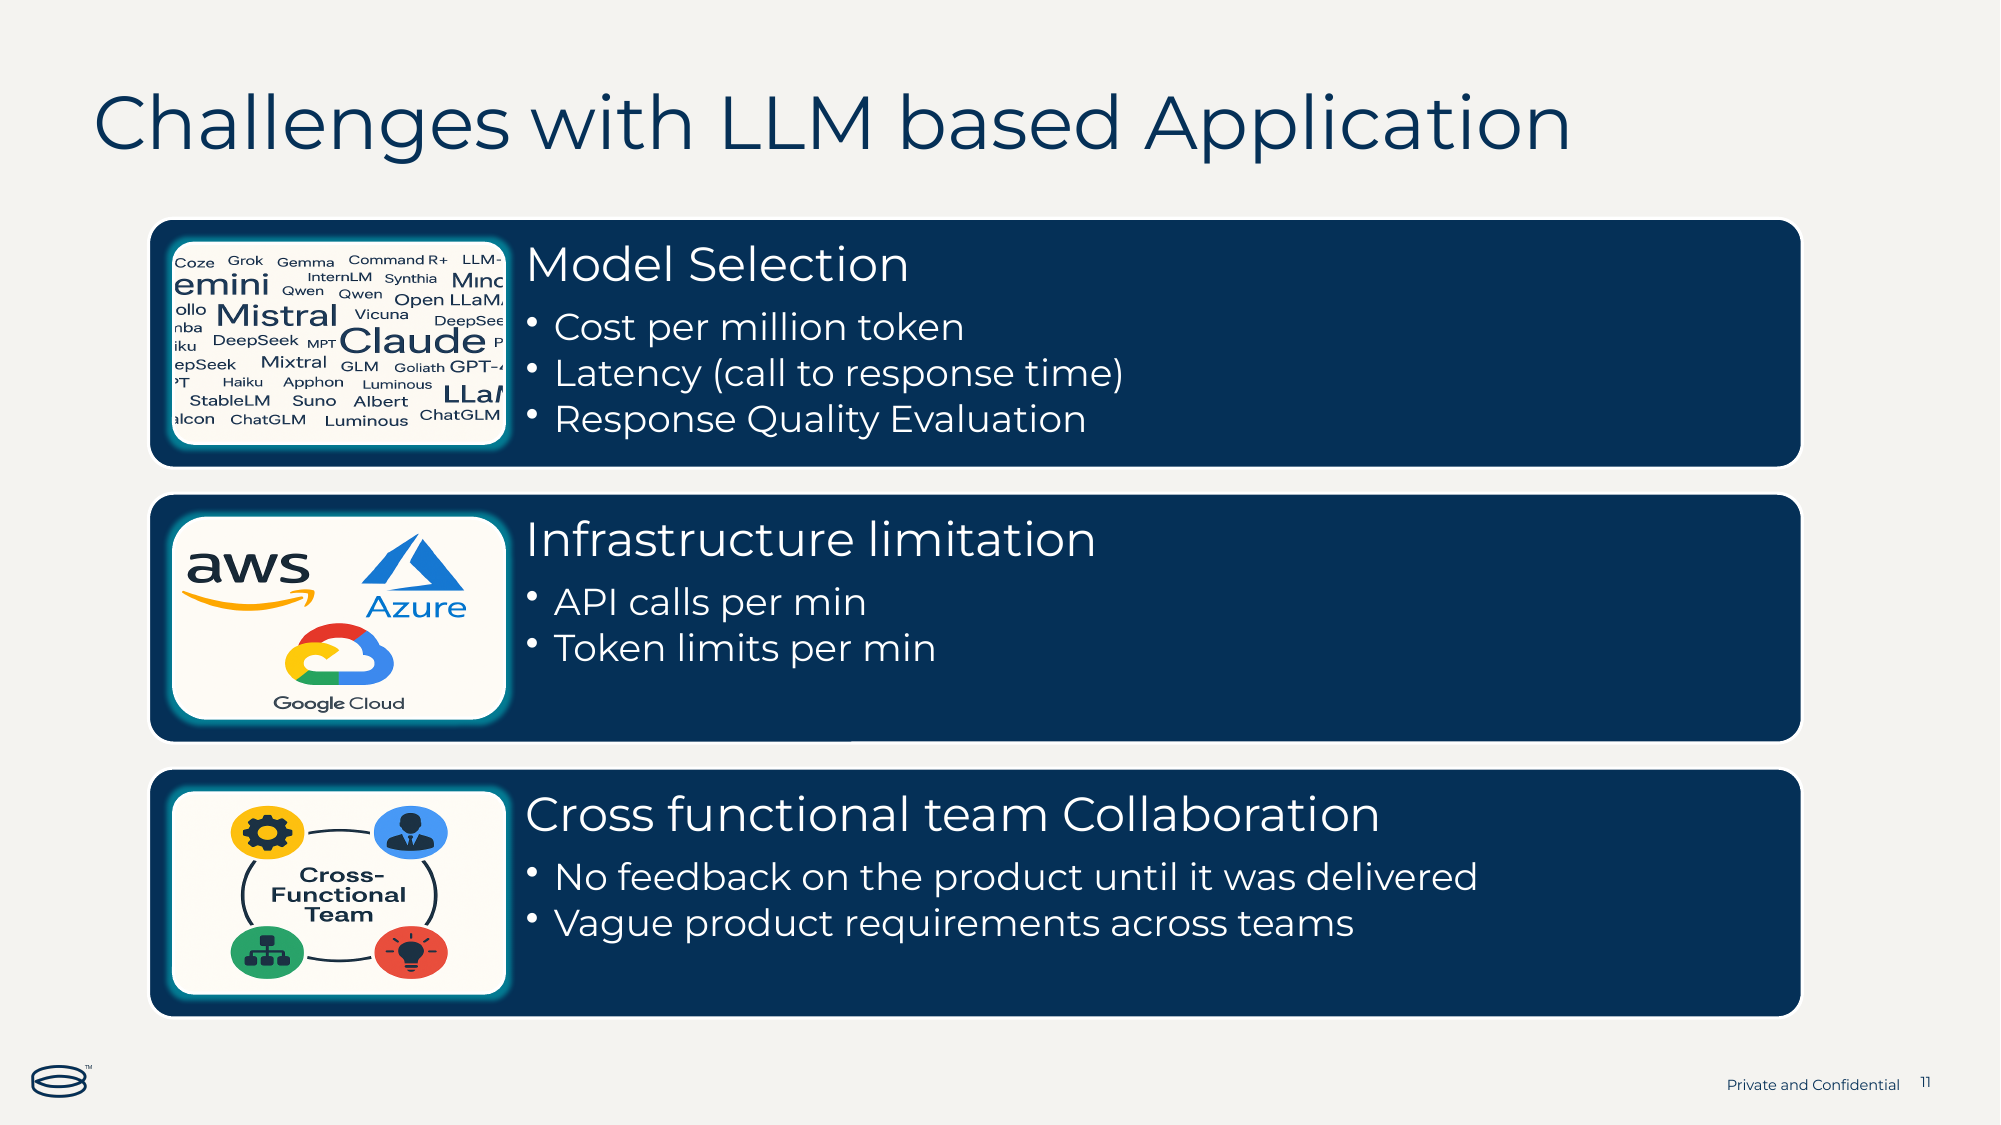

Challenges with LLM based Application
Model Selection
Cost per million token
Latency (call to response time)
Response Quality Evaluation
Infrastructure limitation
API calls per min
Token limits per min
Cross functional team Collaboration
No feedback on the product until it was delivered
Vague product requirements across teams